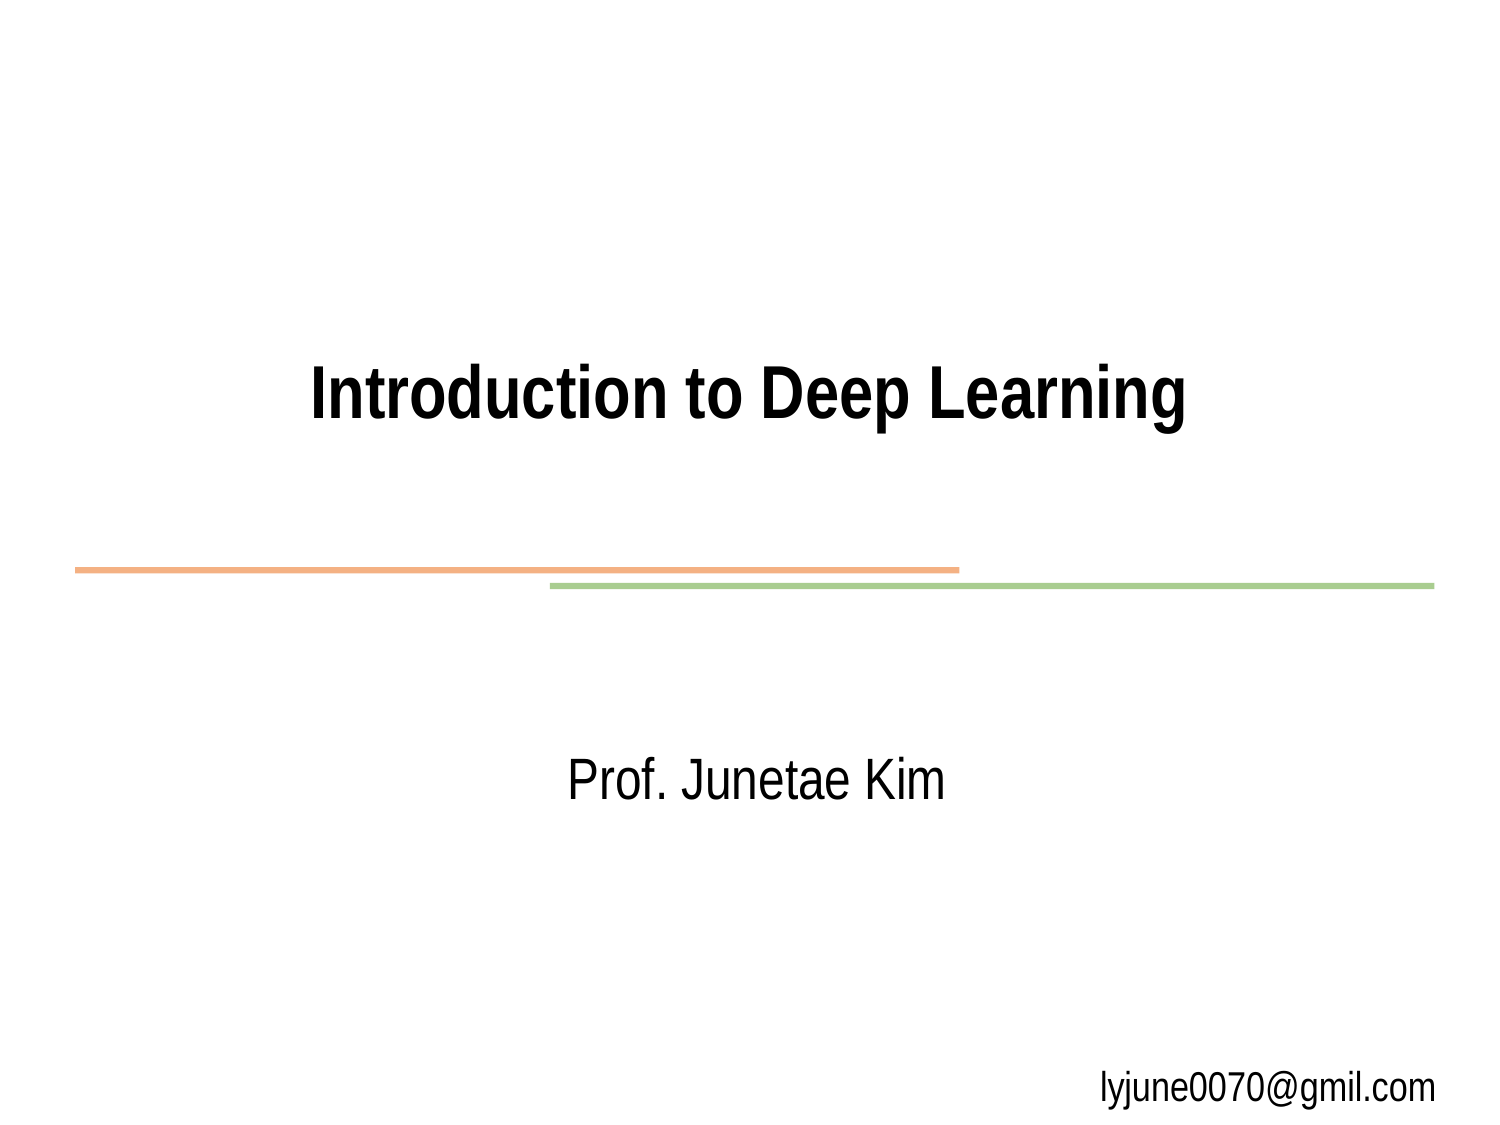

Introduction to Deep Learning
Prof. Junetae Kim
lyjune0070@gmil.com